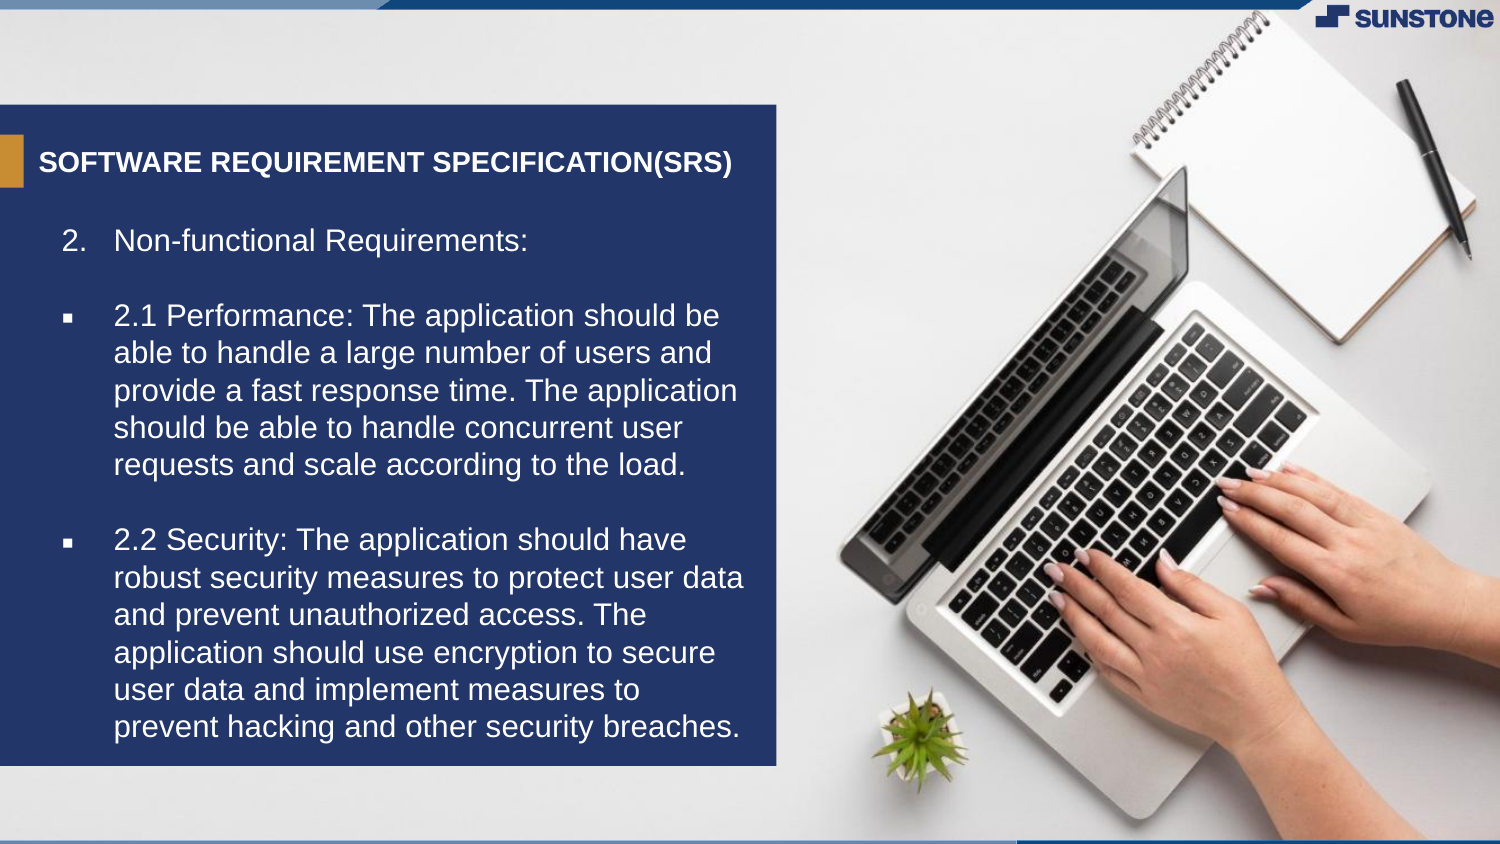

# SOFTWARE REQUIREMENT SPECIFICATION(SRS)
Non-functional Requirements:

2.1 Performance: The application should be able to handle a large number of users and provide a fast response time. The application should be able to handle concurrent user requests and scale according to the load.

2.2 Security: The application should have robust security measures to protect user data and prevent unauthorized access. The application should use encryption to secure user data and implement measures to prevent hacking and other security breaches.